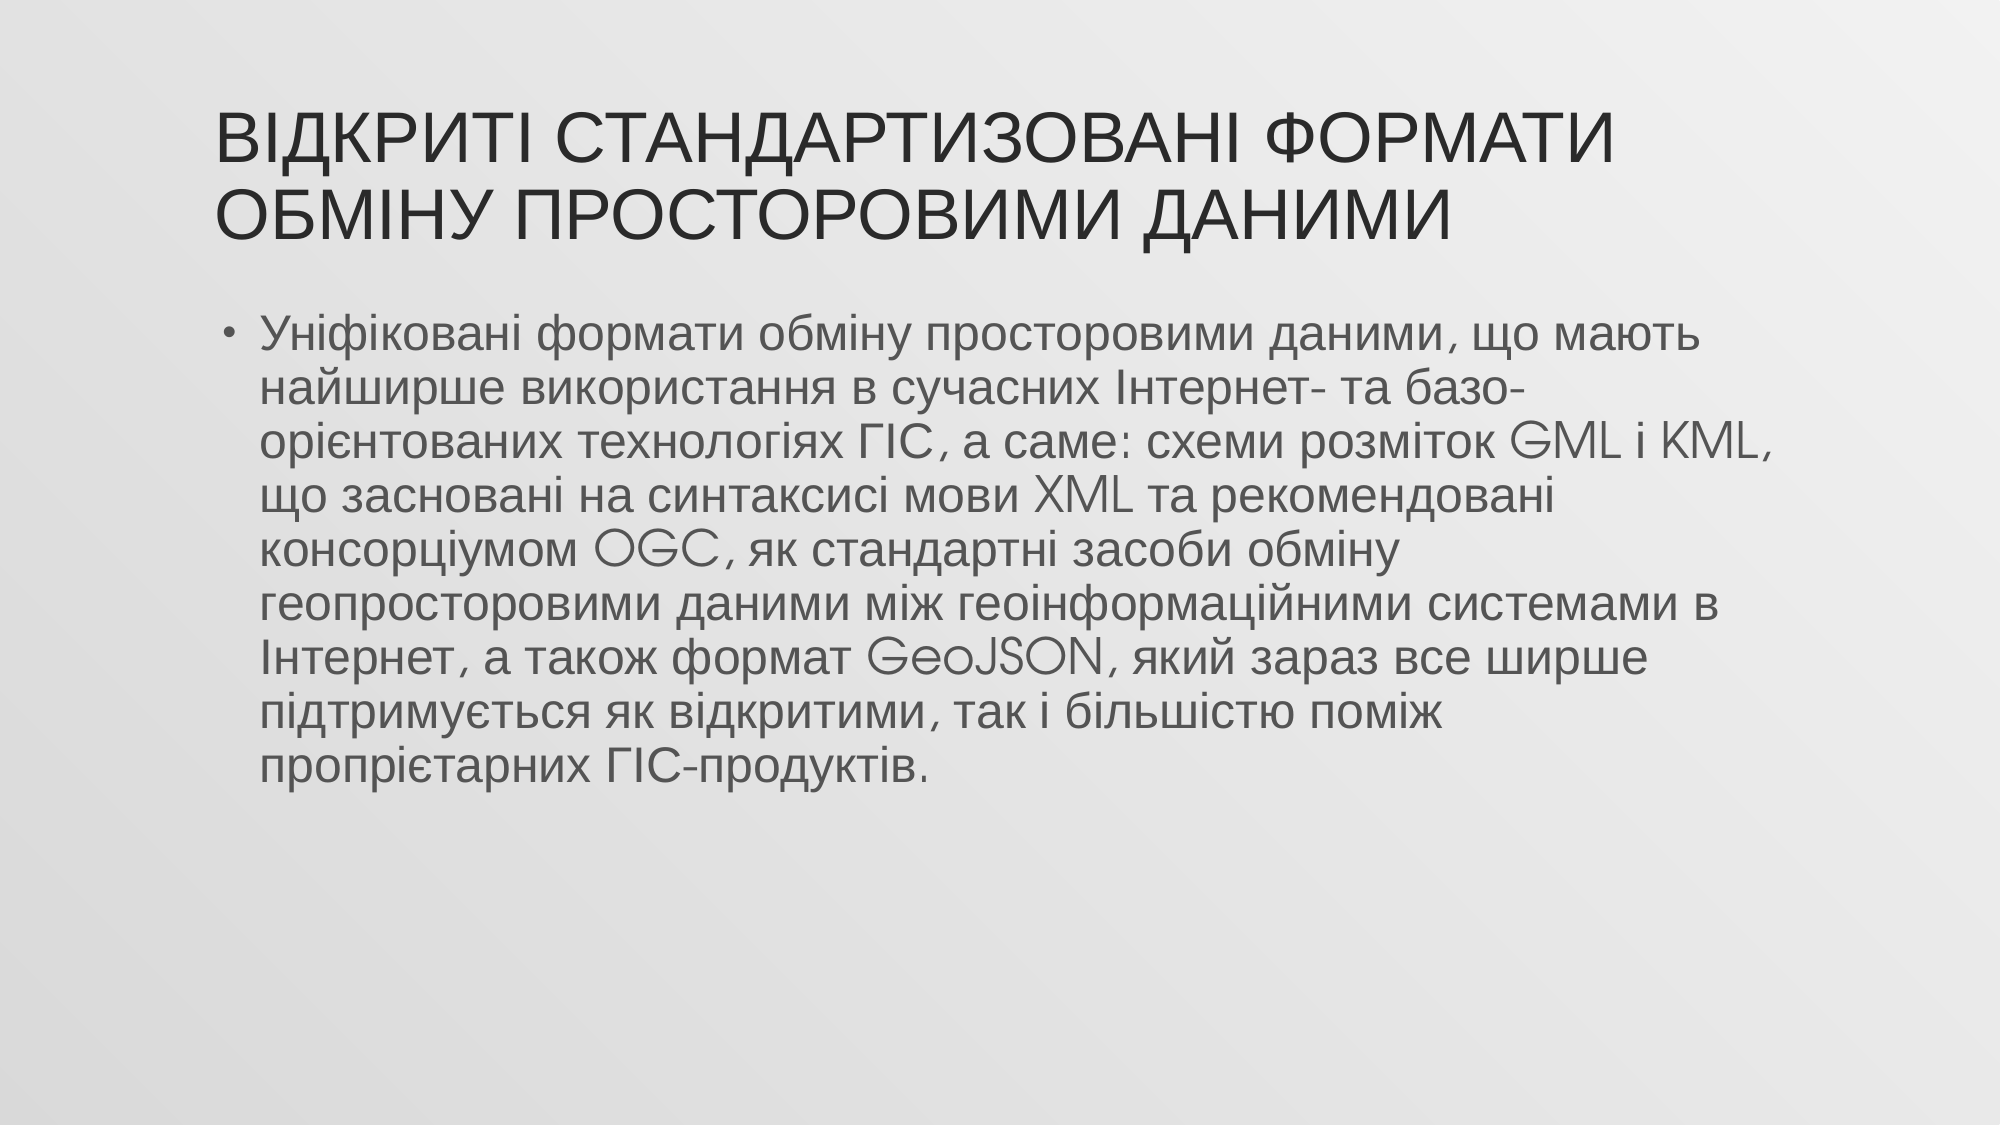

# Відкриті стандартизовані формати обміну просторовими даними
Уніфіковані формати обміну просторовими даними, що мають найширше використання в сучасних Інтернет- та базо-орієнтованих технологіях ГІС, а саме: схеми розміток GML і KML, що засновані на синтаксисі мови XML та рекомендовані консорціумом OGC, як стандартні засоби обміну геопросторовими даними між геоінформаційними системами в Інтернет, а також формат GeoJSON, який зараз все ширше підтримується як відкритими, так і більшістю поміж пропрієтарних ГІС-продуктів.